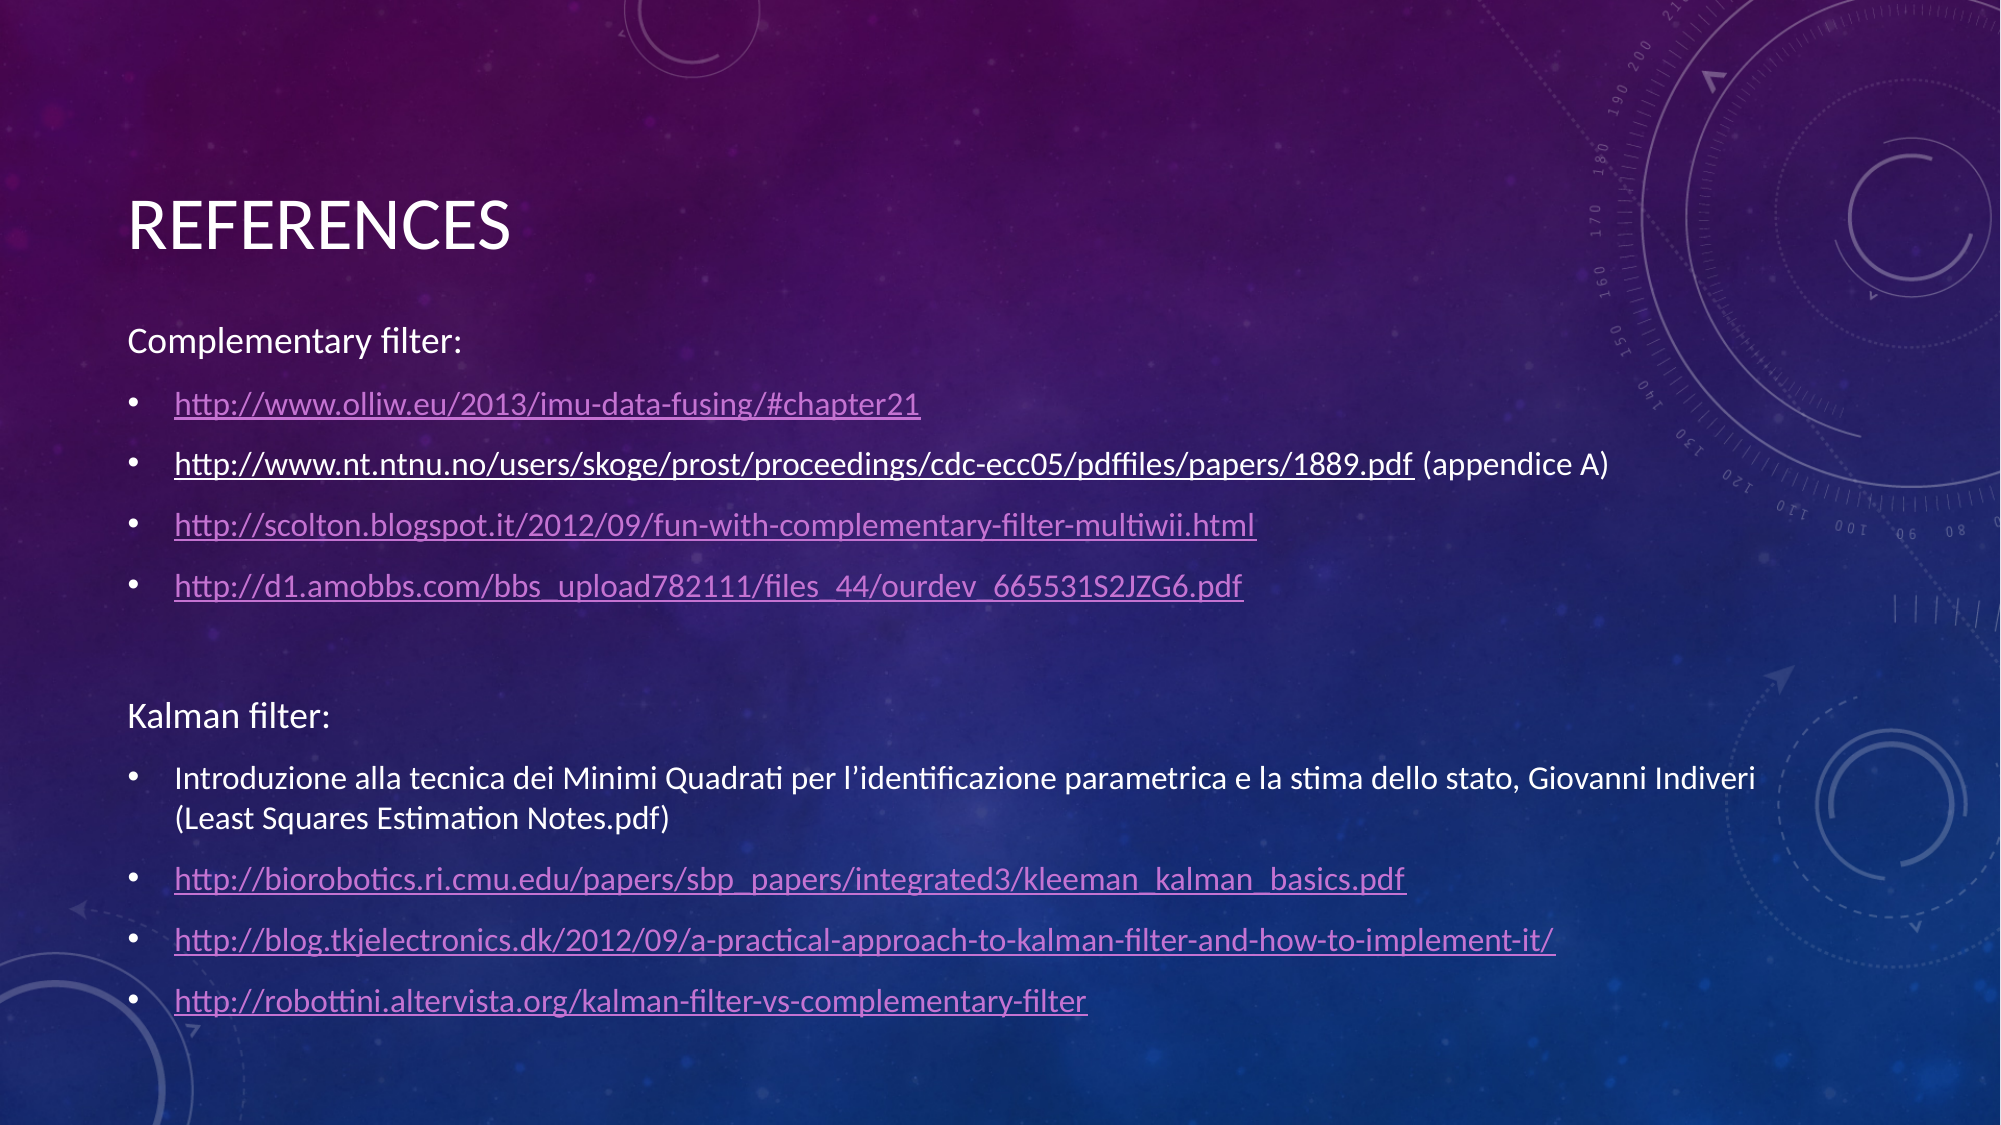

# References
Complementary filter:
http://www.olliw.eu/2013/imu-data-fusing/#chapter21
http://www.nt.ntnu.no/users/skoge/prost/proceedings/cdc-ecc05/pdffiles/papers/1889.pdf (appendice A)
http://scolton.blogspot.it/2012/09/fun-with-complementary-filter-multiwii.html
http://d1.amobbs.com/bbs_upload782111/files_44/ourdev_665531S2JZG6.pdf

Kalman filter:
Introduzione alla tecnica dei Minimi Quadrati per l’identificazione parametrica e la stima dello stato, Giovanni Indiveri (Least Squares Estimation Notes.pdf)
http://biorobotics.ri.cmu.edu/papers/sbp_papers/integrated3/kleeman_kalman_basics.pdf
http://blog.tkjelectronics.dk/2012/09/a-practical-approach-to-kalman-filter-and-how-to-implement-it/
http://robottini.altervista.org/kalman-filter-vs-complementary-filter